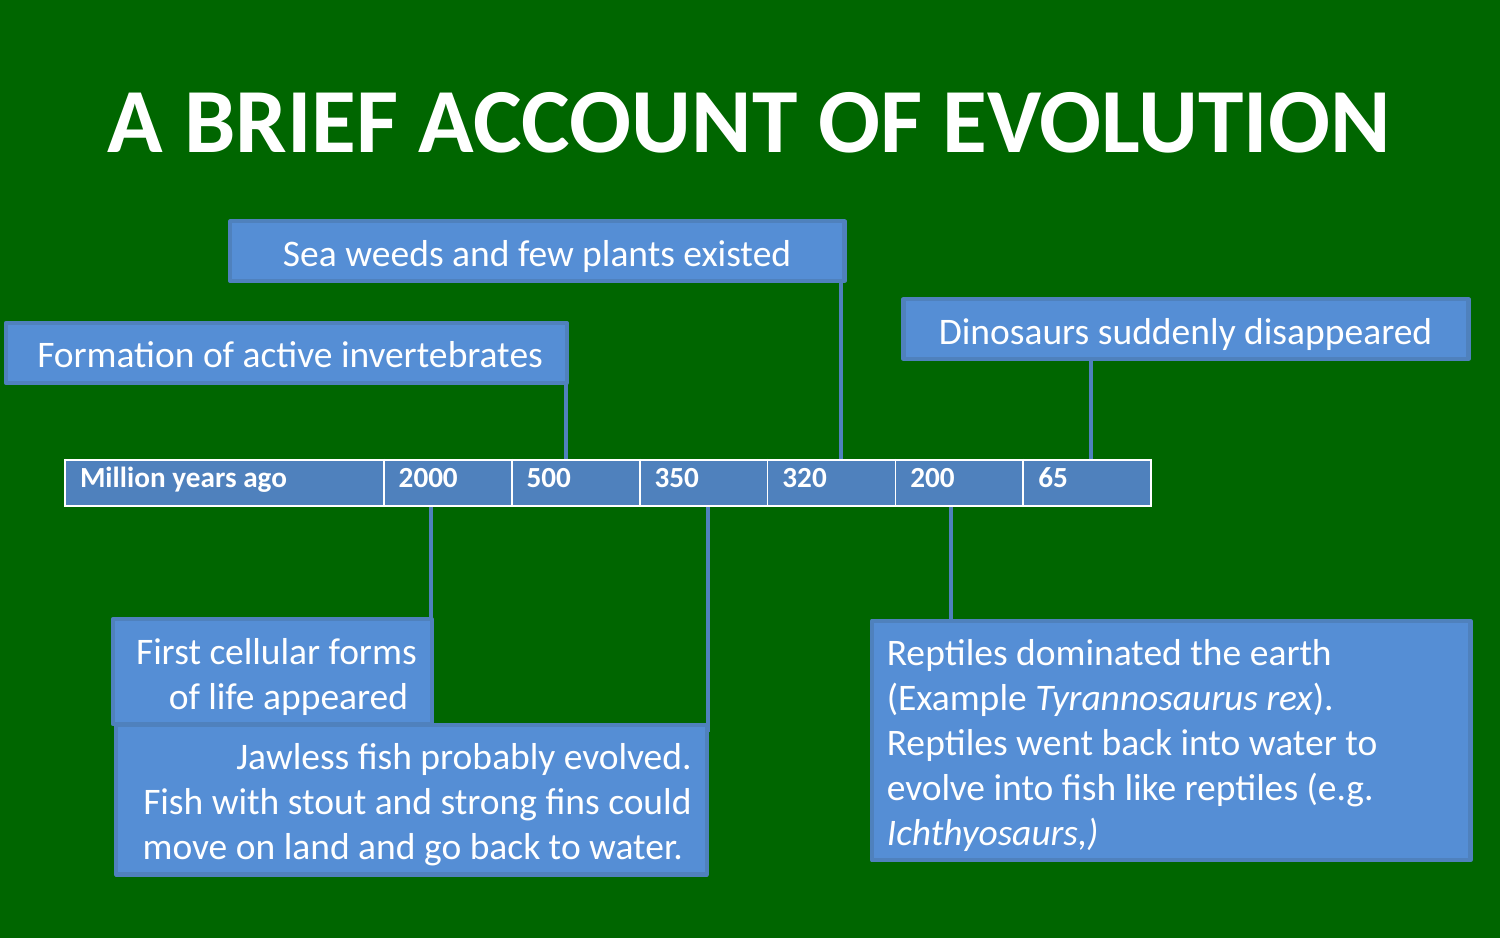

# A BRIEF ACCOUNT OF EVOLUTION
Sea weeds and few plants existed
Dinosaurs suddenly disappeared
Formation of active invertebrates
| Million years ago | 2000 | 500 | 350 | 320 | 200 | 65 |
| --- | --- | --- | --- | --- | --- | --- |
Jawless fish probably evolved.
Fish with stout and strong fins could move on land and go back to water.
First cellular forms of life appeared
Reptiles dominated the earth (Example Tyrannosaurus rex).
Reptiles went back into water to evolve into fish like reptiles (e.g. Ichthyosaurs,)